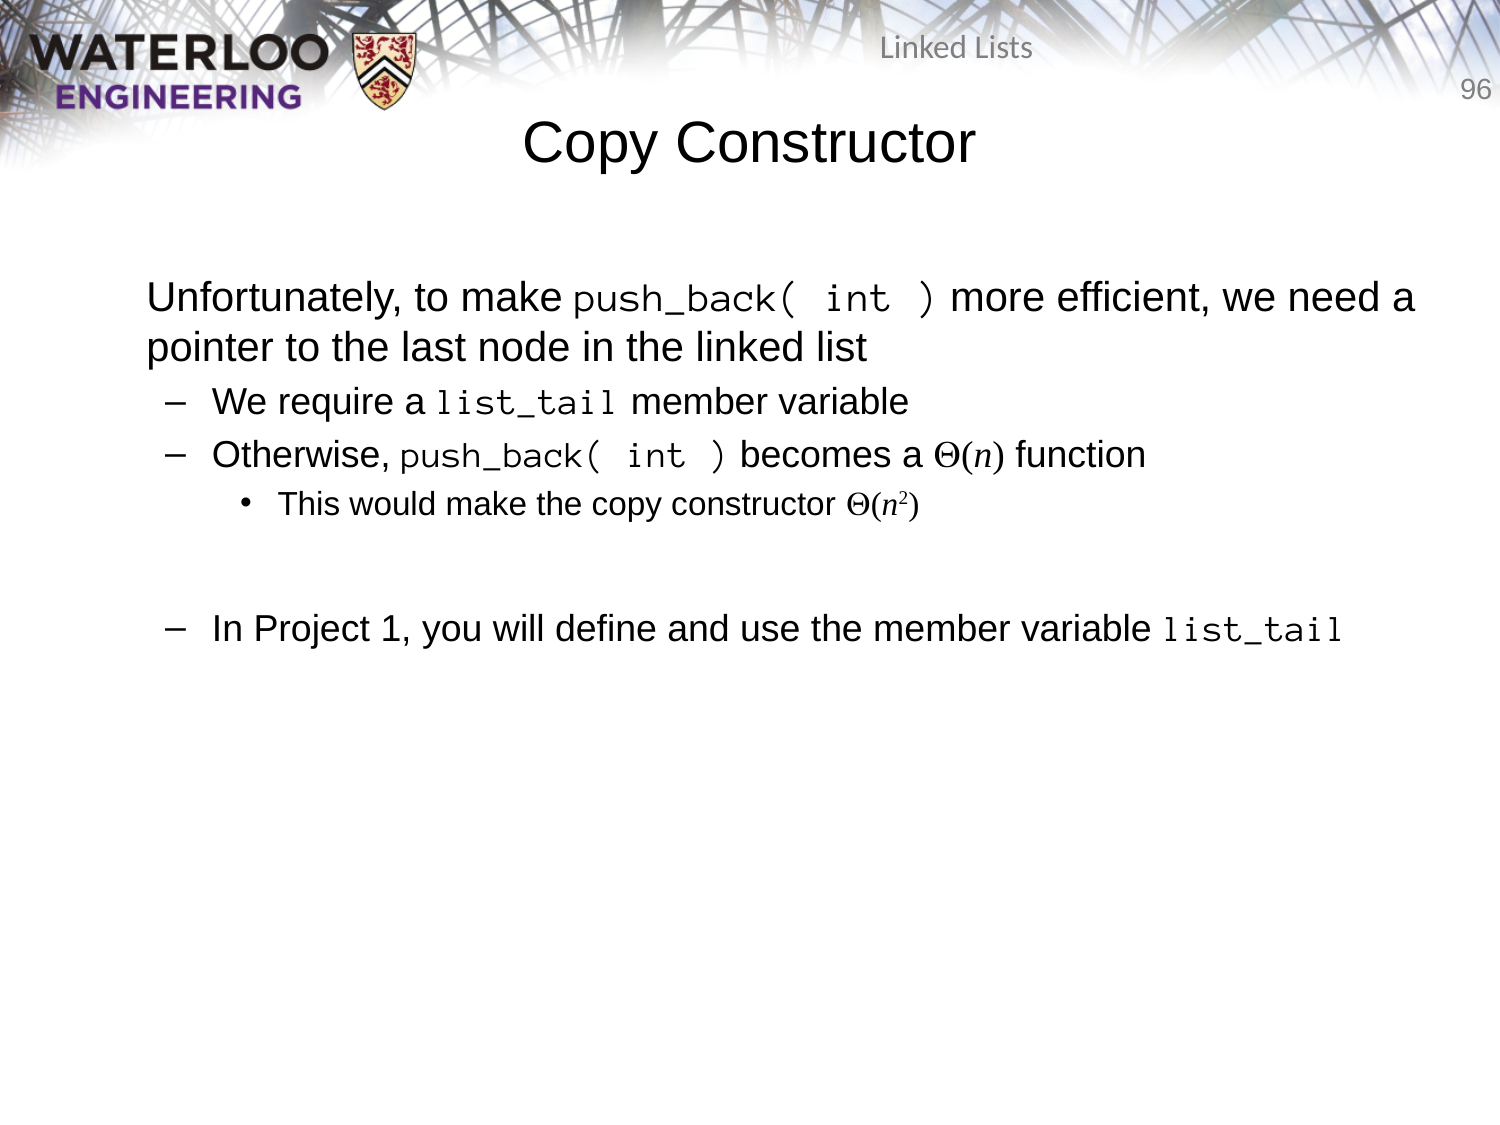

# Copy Constructor
	Unfortunately, to make push_back( int ) more efficient, we need a pointer to the last node in the linked list
We require a list_tail member variable
Otherwise, push_back( int ) becomes a Θ(n) function
This would make the copy constructor Θ(n2)

In Project 1, you will define and use the member variable list_tail